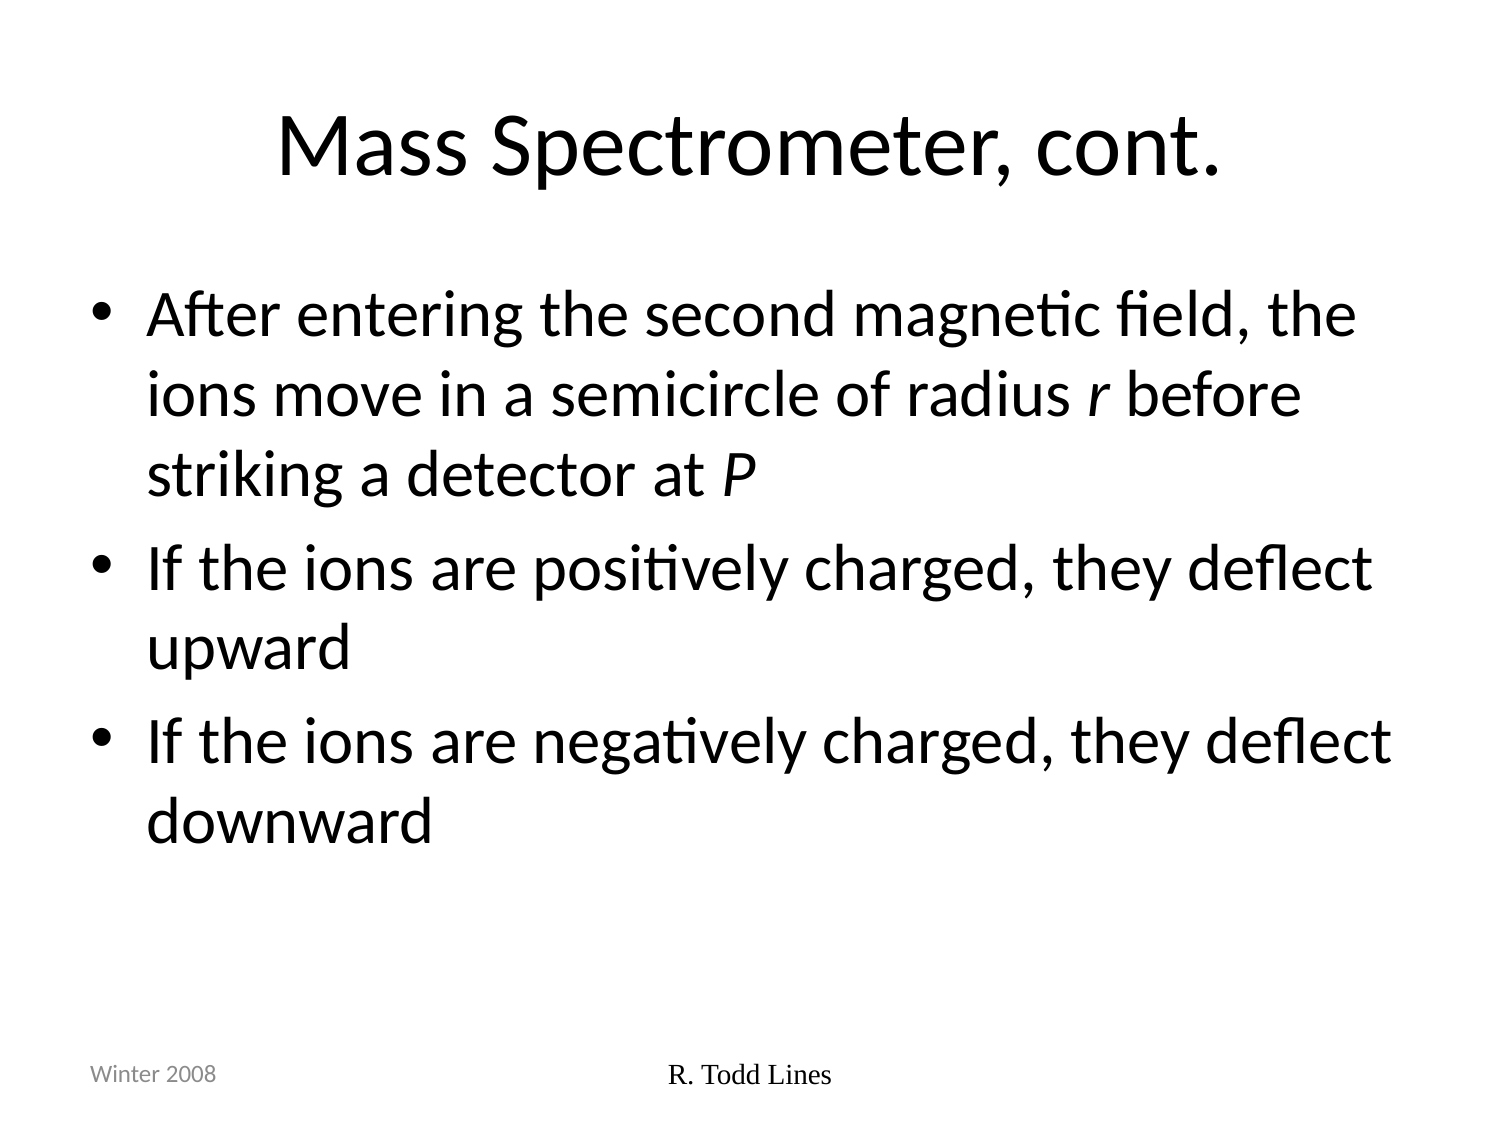

# Mass Spectrometer, cont.
After entering the second magnetic field, the ions move in a semicircle of radius r before striking a detector at P
If the ions are positively charged, they deflect upward
If the ions are negatively charged, they deflect downward
Winter 2008
R. Todd Lines